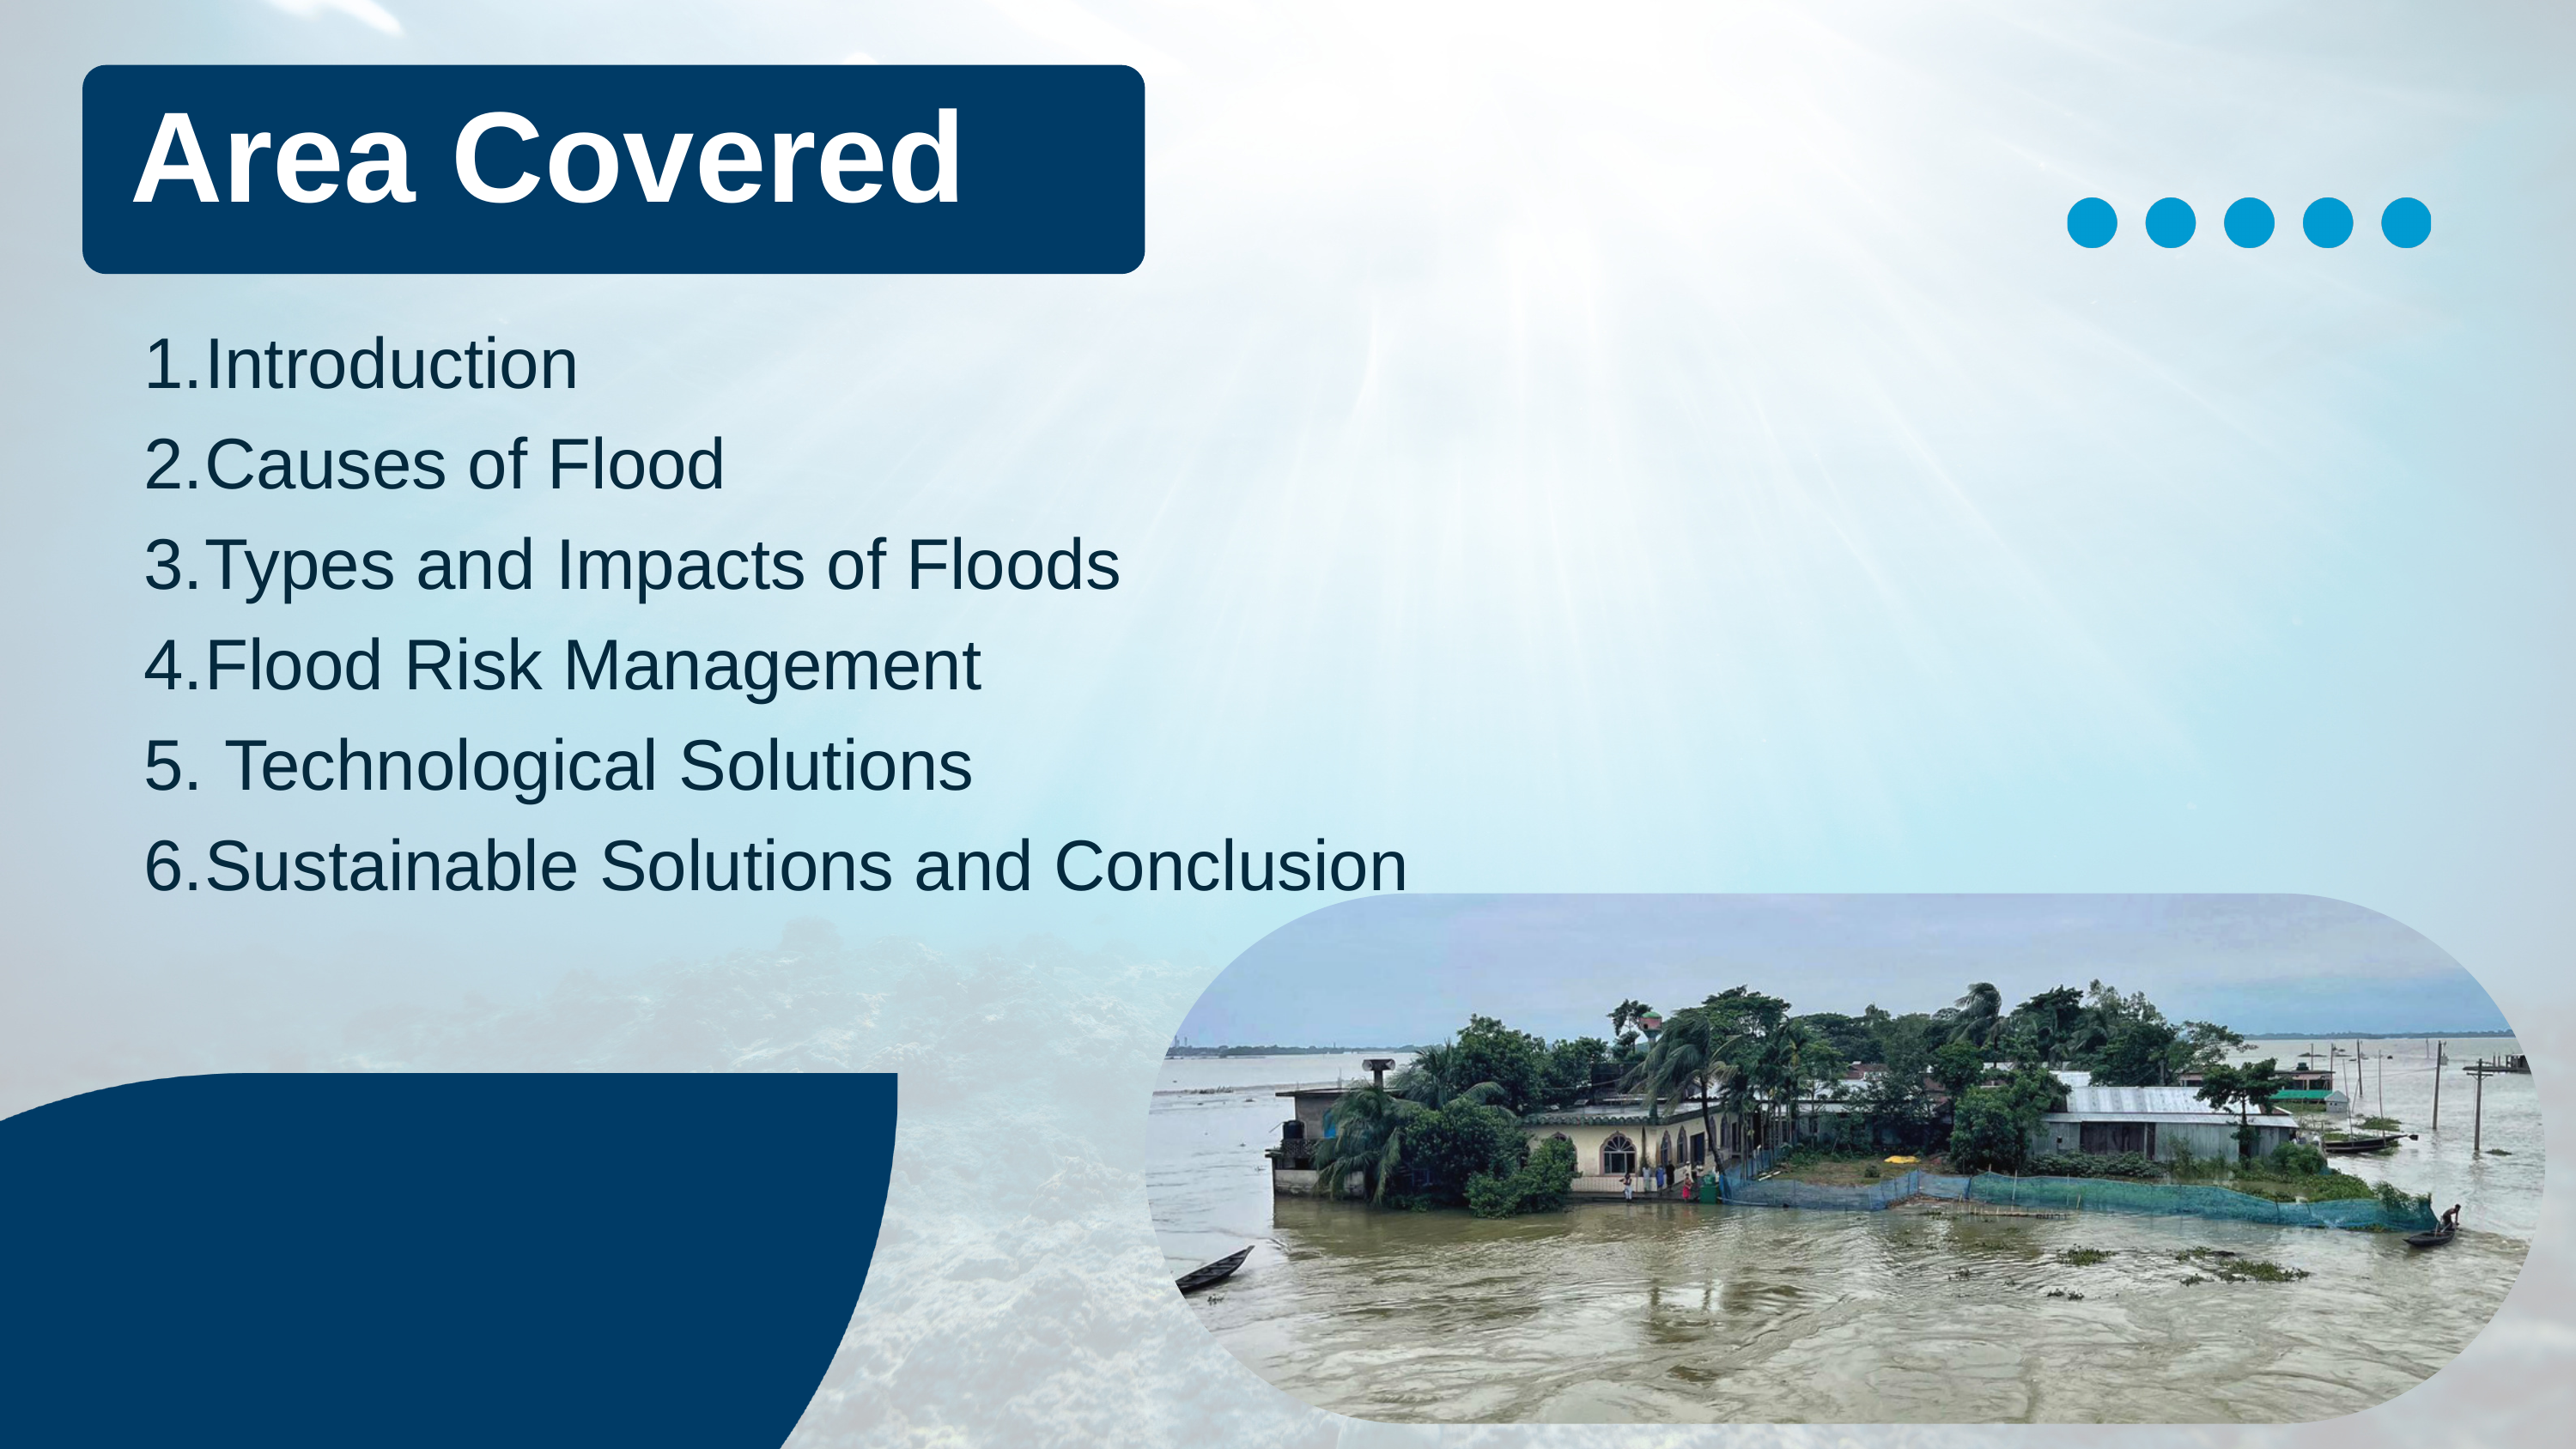

Area Covered

Introduction
Causes of Flood
Types and Impacts of Floods
Flood Risk Management
 Technological Solutions
Sustainable Solutions and Conclusion